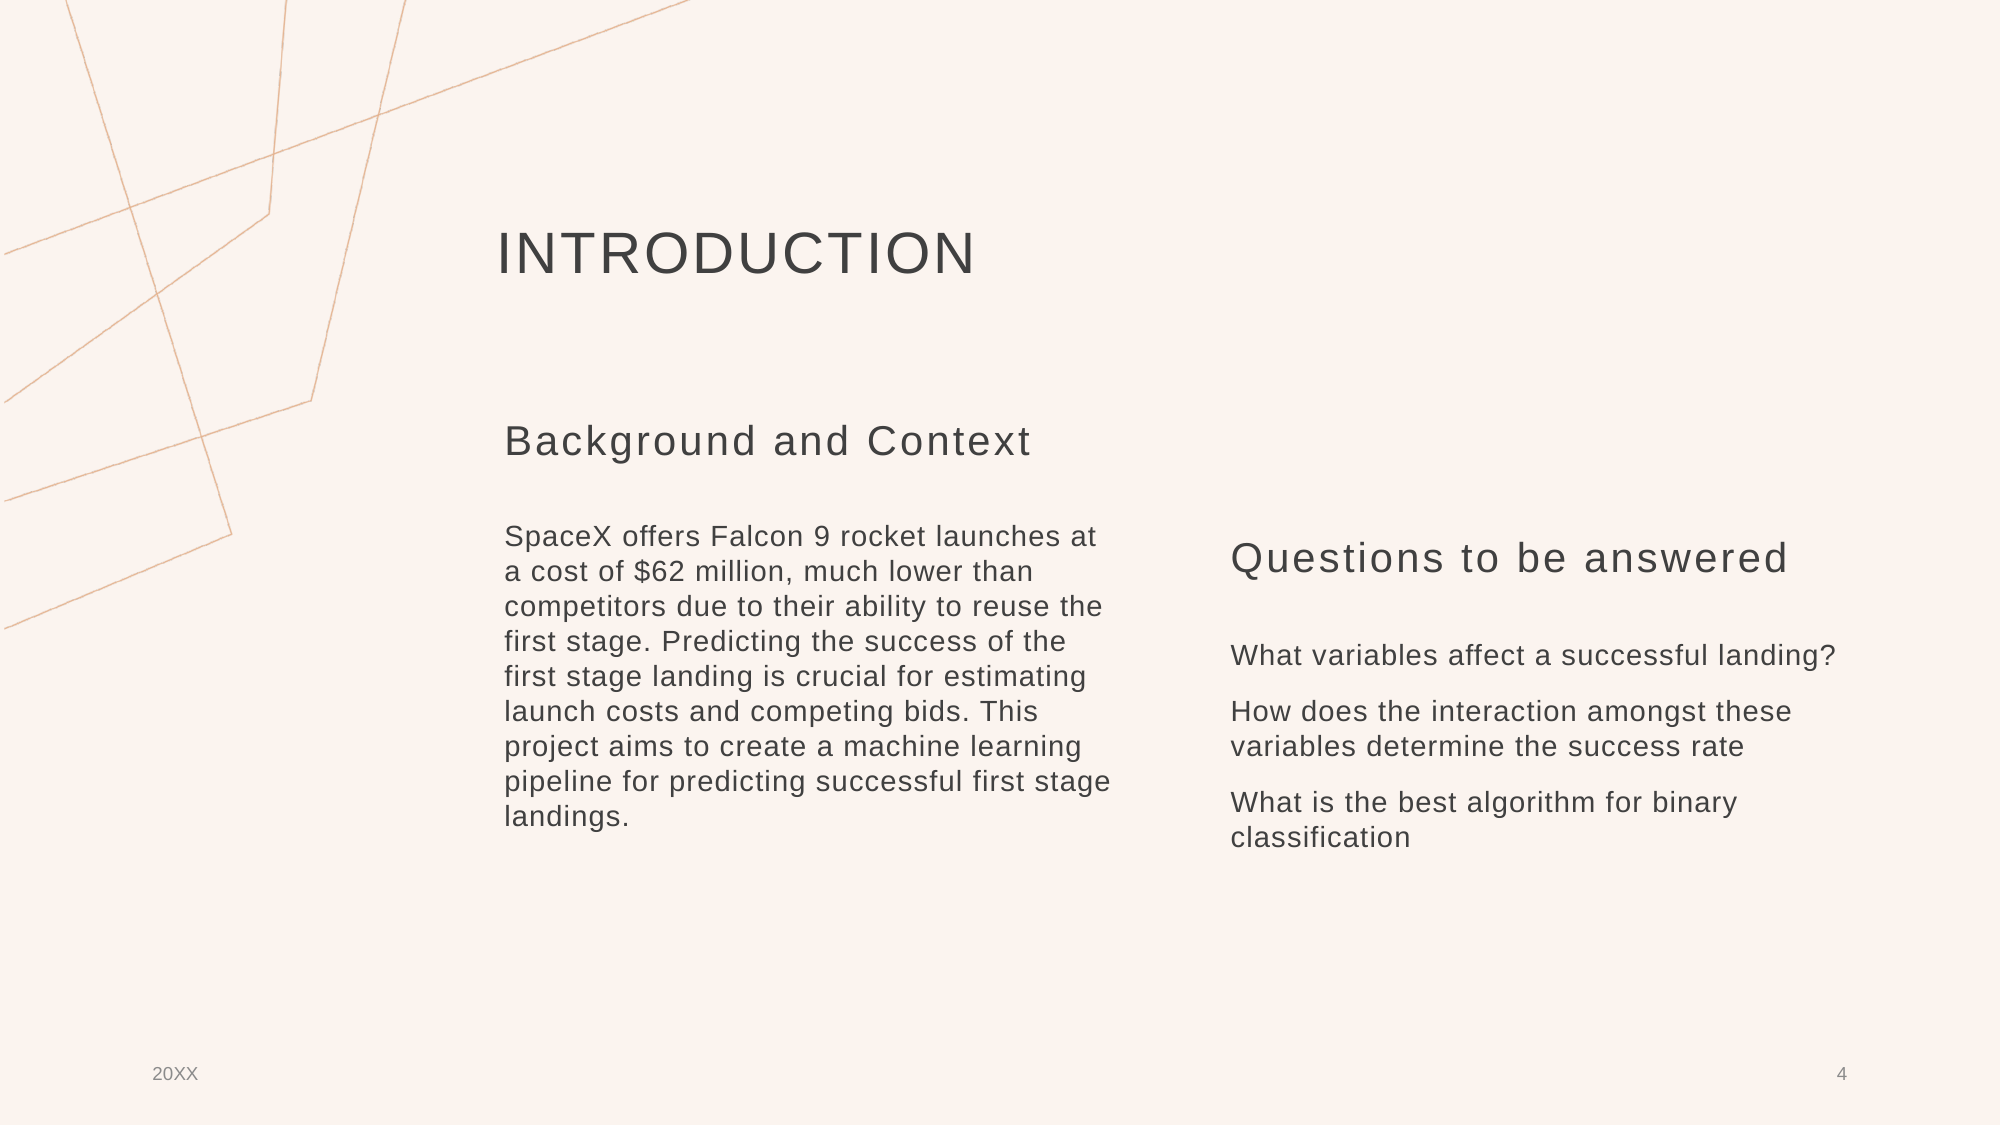

# Introduction
Background and Context
Questions to be answered
SpaceX offers Falcon 9 rocket launches at a cost of $62 million, much lower than competitors due to their ability to reuse the first stage. Predicting the success of the first stage landing is crucial for estimating launch costs and competing bids. This project aims to create a machine learning pipeline for predicting successful first stage landings.
What variables affect a successful landing?
How does the interaction amongst these variables determine the success rate
What is the best algorithm for binary classification
20XX
4